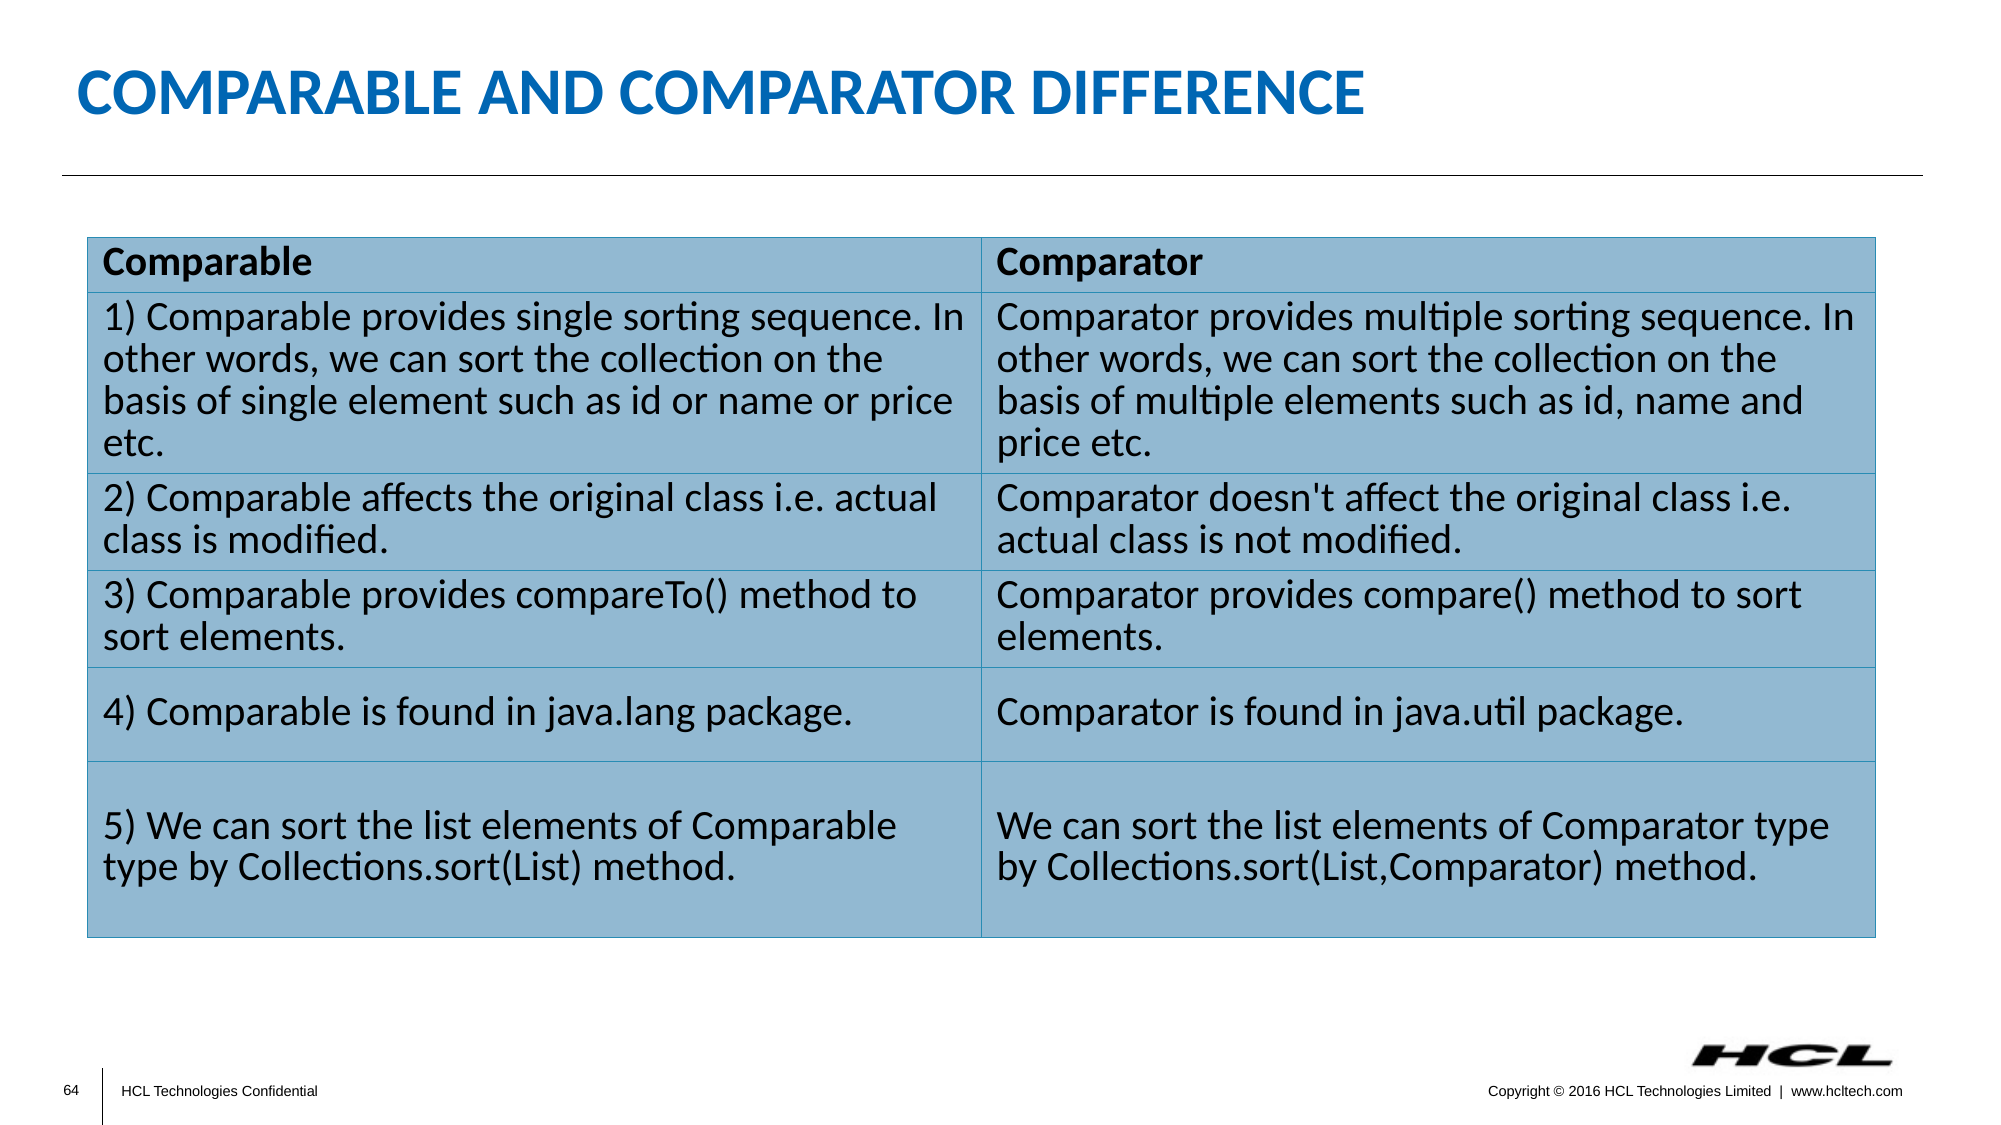

# Comparable and comparator Difference
| Comparable | Comparator |
| --- | --- |
| 1) Comparable provides single sorting sequence. In other words, we can sort the collection on the basis of single element such as id or name or price etc. | Comparator provides multiple sorting sequence. In other words, we can sort the collection on the basis of multiple elements such as id, name and price etc. |
| 2) Comparable affects the original class i.e. actual class is modified. | Comparator doesn't affect the original class i.e. actual class is not modified. |
| 3) Comparable provides compareTo() method to sort elements. | Comparator provides compare() method to sort elements. |
| 4) Comparable is found in java.lang package. | Comparator is found in java.util package. |
| 5) We can sort the list elements of Comparable type by Collections.sort(List) method. | We can sort the list elements of Comparator type by Collections.sort(List,Comparator) method. |